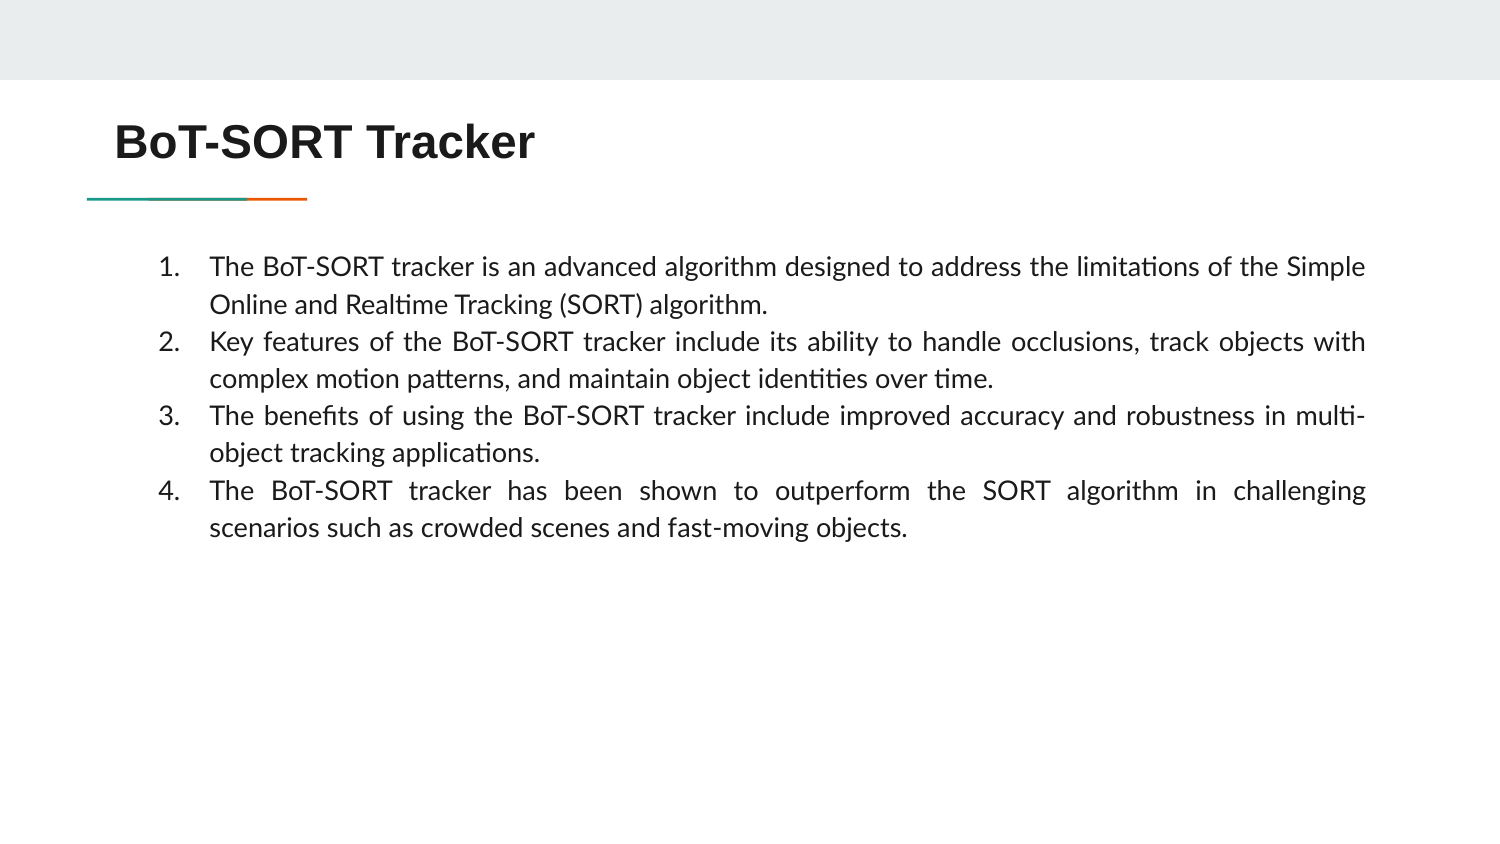

# BoT-SORT Tracker
The BoT-SORT tracker is an advanced algorithm designed to address the limitations of the Simple Online and Realtime Tracking (SORT) algorithm.
Key features of the BoT-SORT tracker include its ability to handle occlusions, track objects with complex motion patterns, and maintain object identities over time.
The benefits of using the BoT-SORT tracker include improved accuracy and robustness in multi-object tracking applications.
The BoT-SORT tracker has been shown to outperform the SORT algorithm in challenging scenarios such as crowded scenes and fast-moving objects.